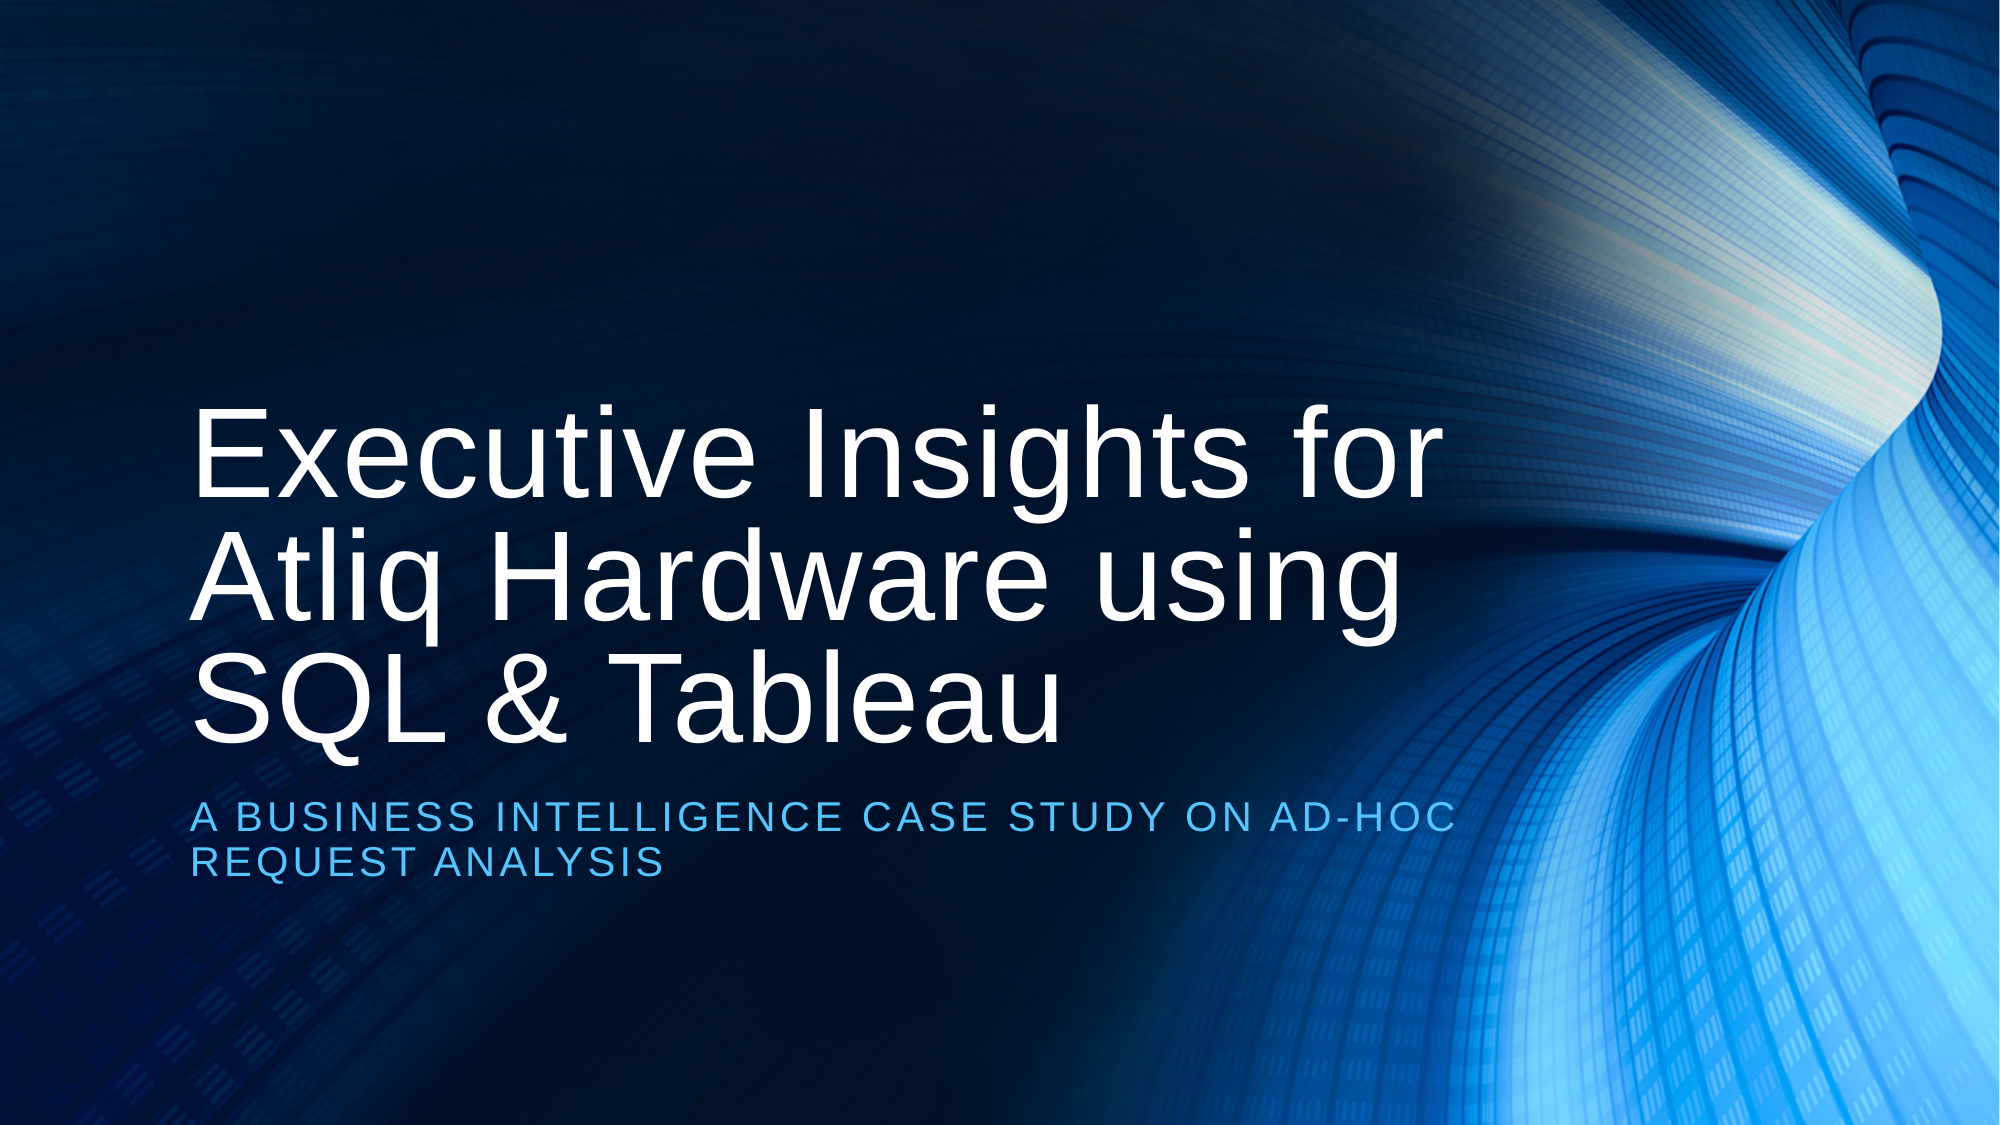

# Executive Insights for Atliq Hardware using SQL & Tableau
A Business Intelligence Case Study on Ad-Hoc Request Analysis